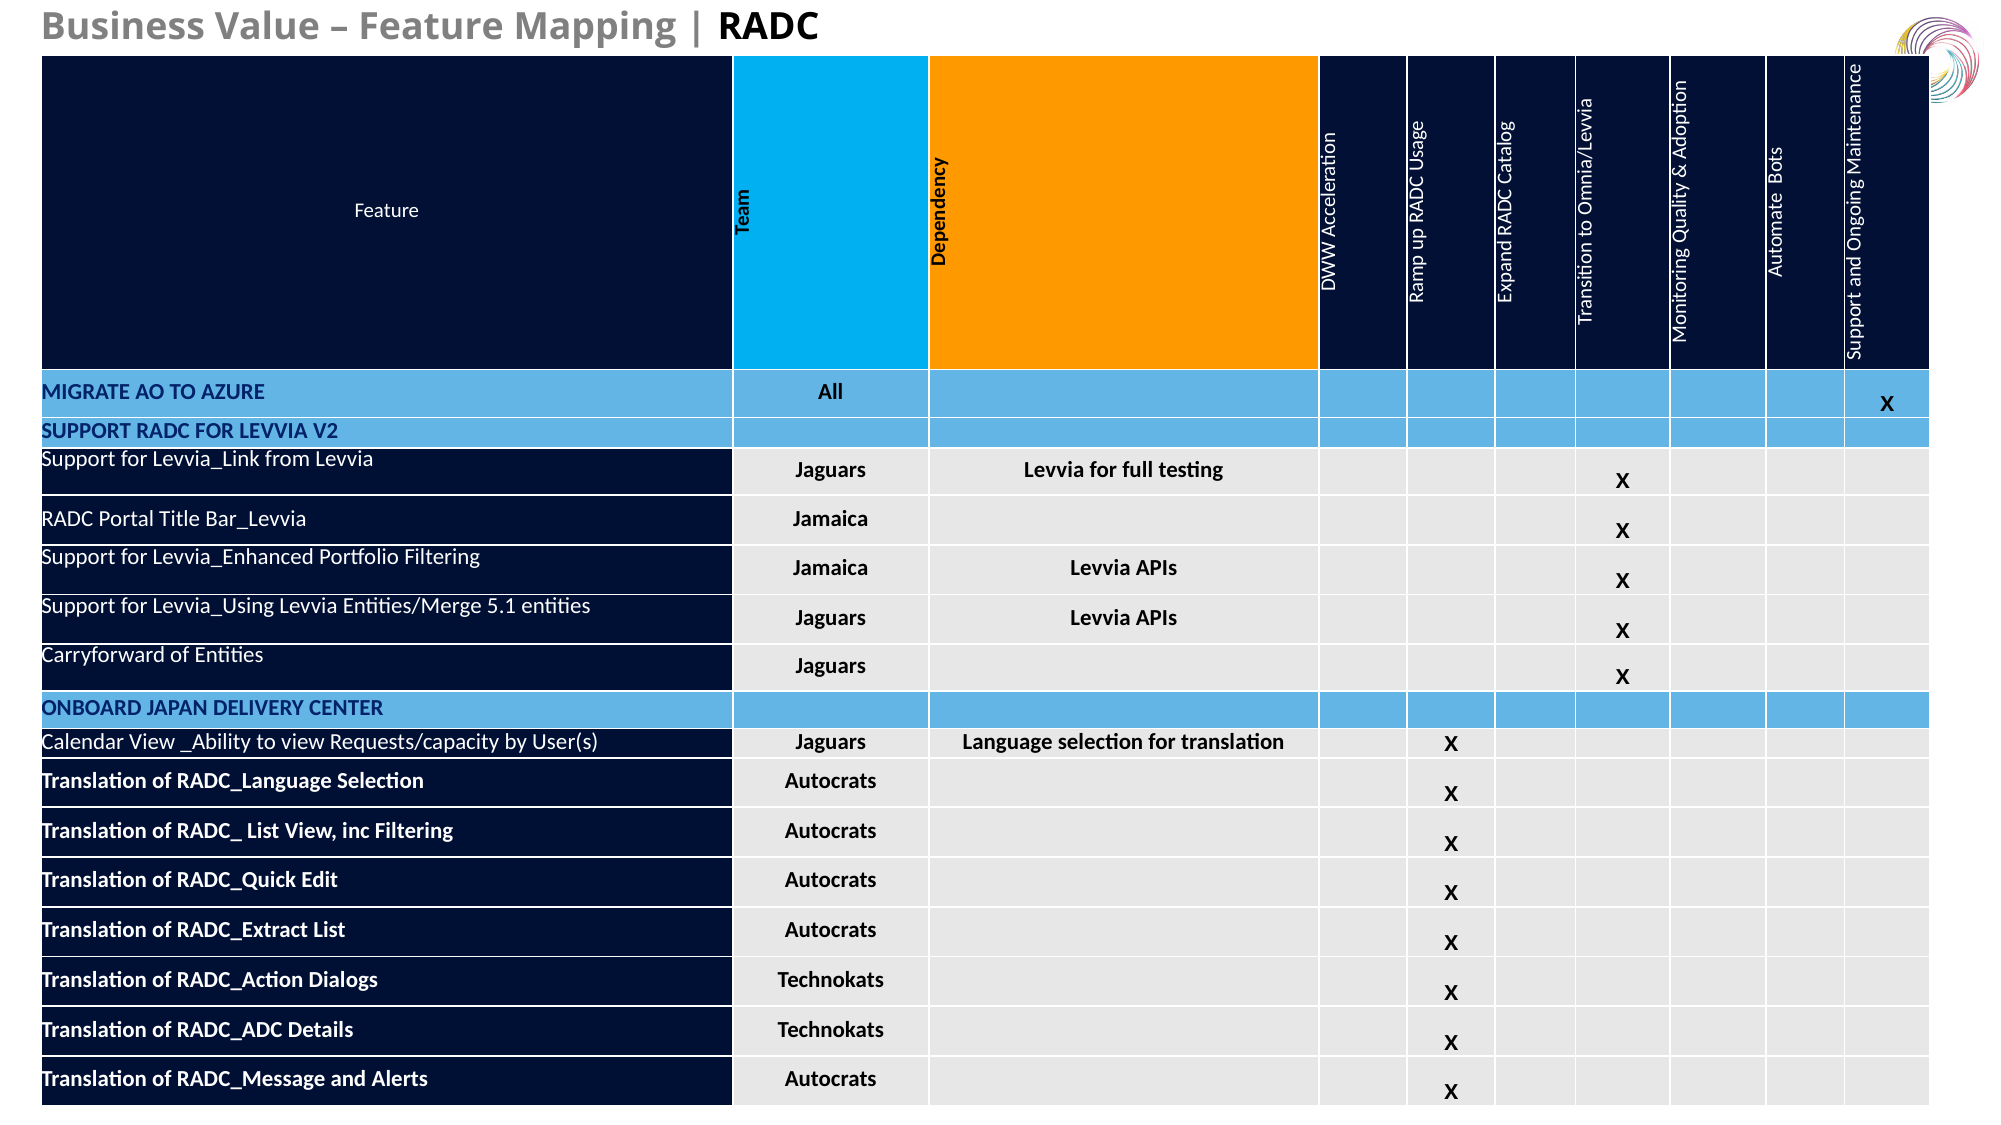

Business Value – Feature Mapping | RADC
| Feature | Team | Dependency | DWW Acceleration | Ramp up RADC Usage | Expand RADC Catalog | Transition to Omnia/Levvia | Monitoring Quality & Adoption | Automate  Bots | Support and Ongoing Maintenance |
| --- | --- | --- | --- | --- | --- | --- | --- | --- | --- |
| MIGRATE AO TO AZURE | All |  |  |  |  |  |  |  | X |
| SUPPORT RADC FOR LEVVIA V2 |  |  |  |  |  |  |  |  |  |
| Support for Levvia\_Link from Levvia | Jaguars | Levvia for full testing |  |  |  | X |  |  |  |
| RADC Portal Title Bar\_Levvia | Jamaica |  |  |  |  | X |  |  |  |
| Support for Levvia\_Enhanced Portfolio Filtering | Jamaica | Levvia APIs |  |  |  | X |  |  |  |
| Support for Levvia\_Using Levvia Entities/Merge 5.1 entities | Jaguars | Levvia APIs |  |  |  | X |  |  |  |
| Carryforward of Entities | Jaguars |  |  |  |  | X |  |  |  |
| ONBOARD JAPAN DELIVERY CENTER |  |  |  |  |  |  |  |  |  |
| Calendar View \_Ability to view Requests/capacity by User(s) | Jaguars | Language selection for translation |  | X |  |  |  |  |  |
| Translation of RADC\_Language Selection | Autocrats |  |  | X |  |  |  |  |  |
| Translation of RADC\_ List View, inc Filtering | Autocrats |  |  | X |  |  |  |  |  |
| Translation of RADC\_Quick Edit | Autocrats |  |  | X |  |  |  |  |  |
| Translation of RADC\_Extract List | Autocrats |  |  | X |  |  |  |  |  |
| Translation of RADC\_Action Dialogs | Technokats |  |  | X |  |  |  |  |  |
| Translation of RADC\_ADC Details | Technokats |  |  | X |  |  |  |  |  |
| Translation of RADC\_Message and Alerts | Autocrats |  |  | X |  |  |  |  |  |